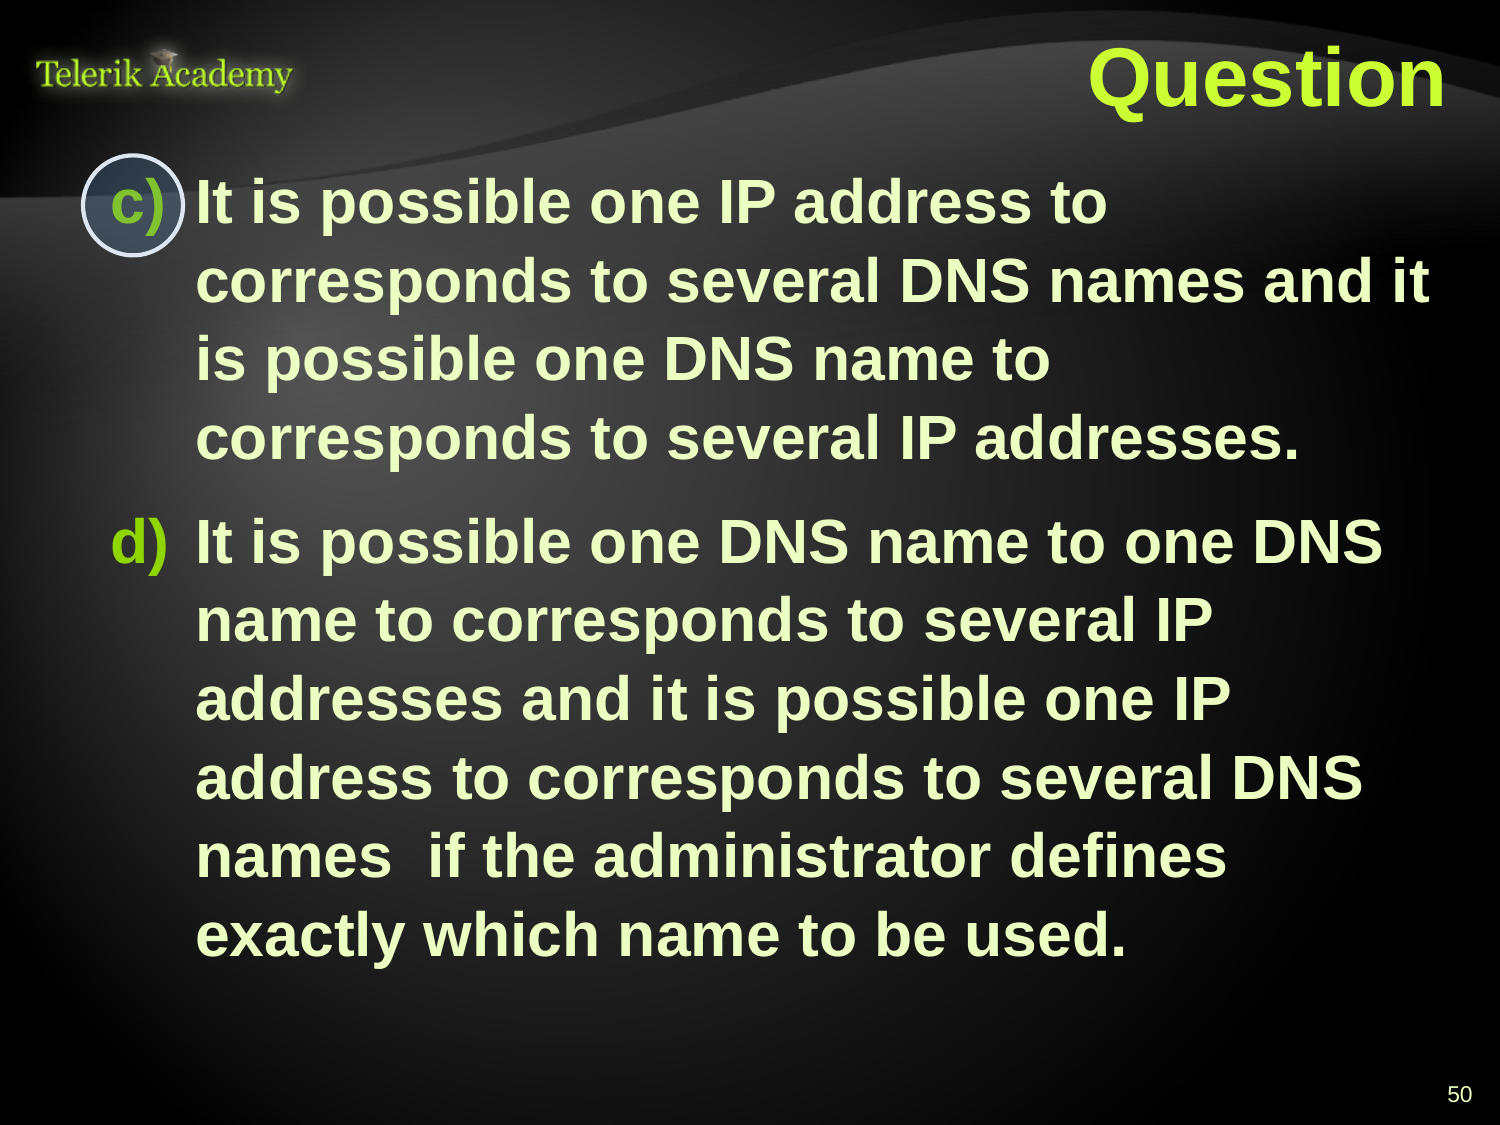

# Question
It is possible one IP address to corresponds to several DNS names and it is possible one DNS name to corresponds to several IP addresses.
It is possible one DNS name to one DNS name to corresponds to several IP addresses and it is possible one IP address to corresponds to several DNS names  if the administrator defines exactly which name to be used.

50